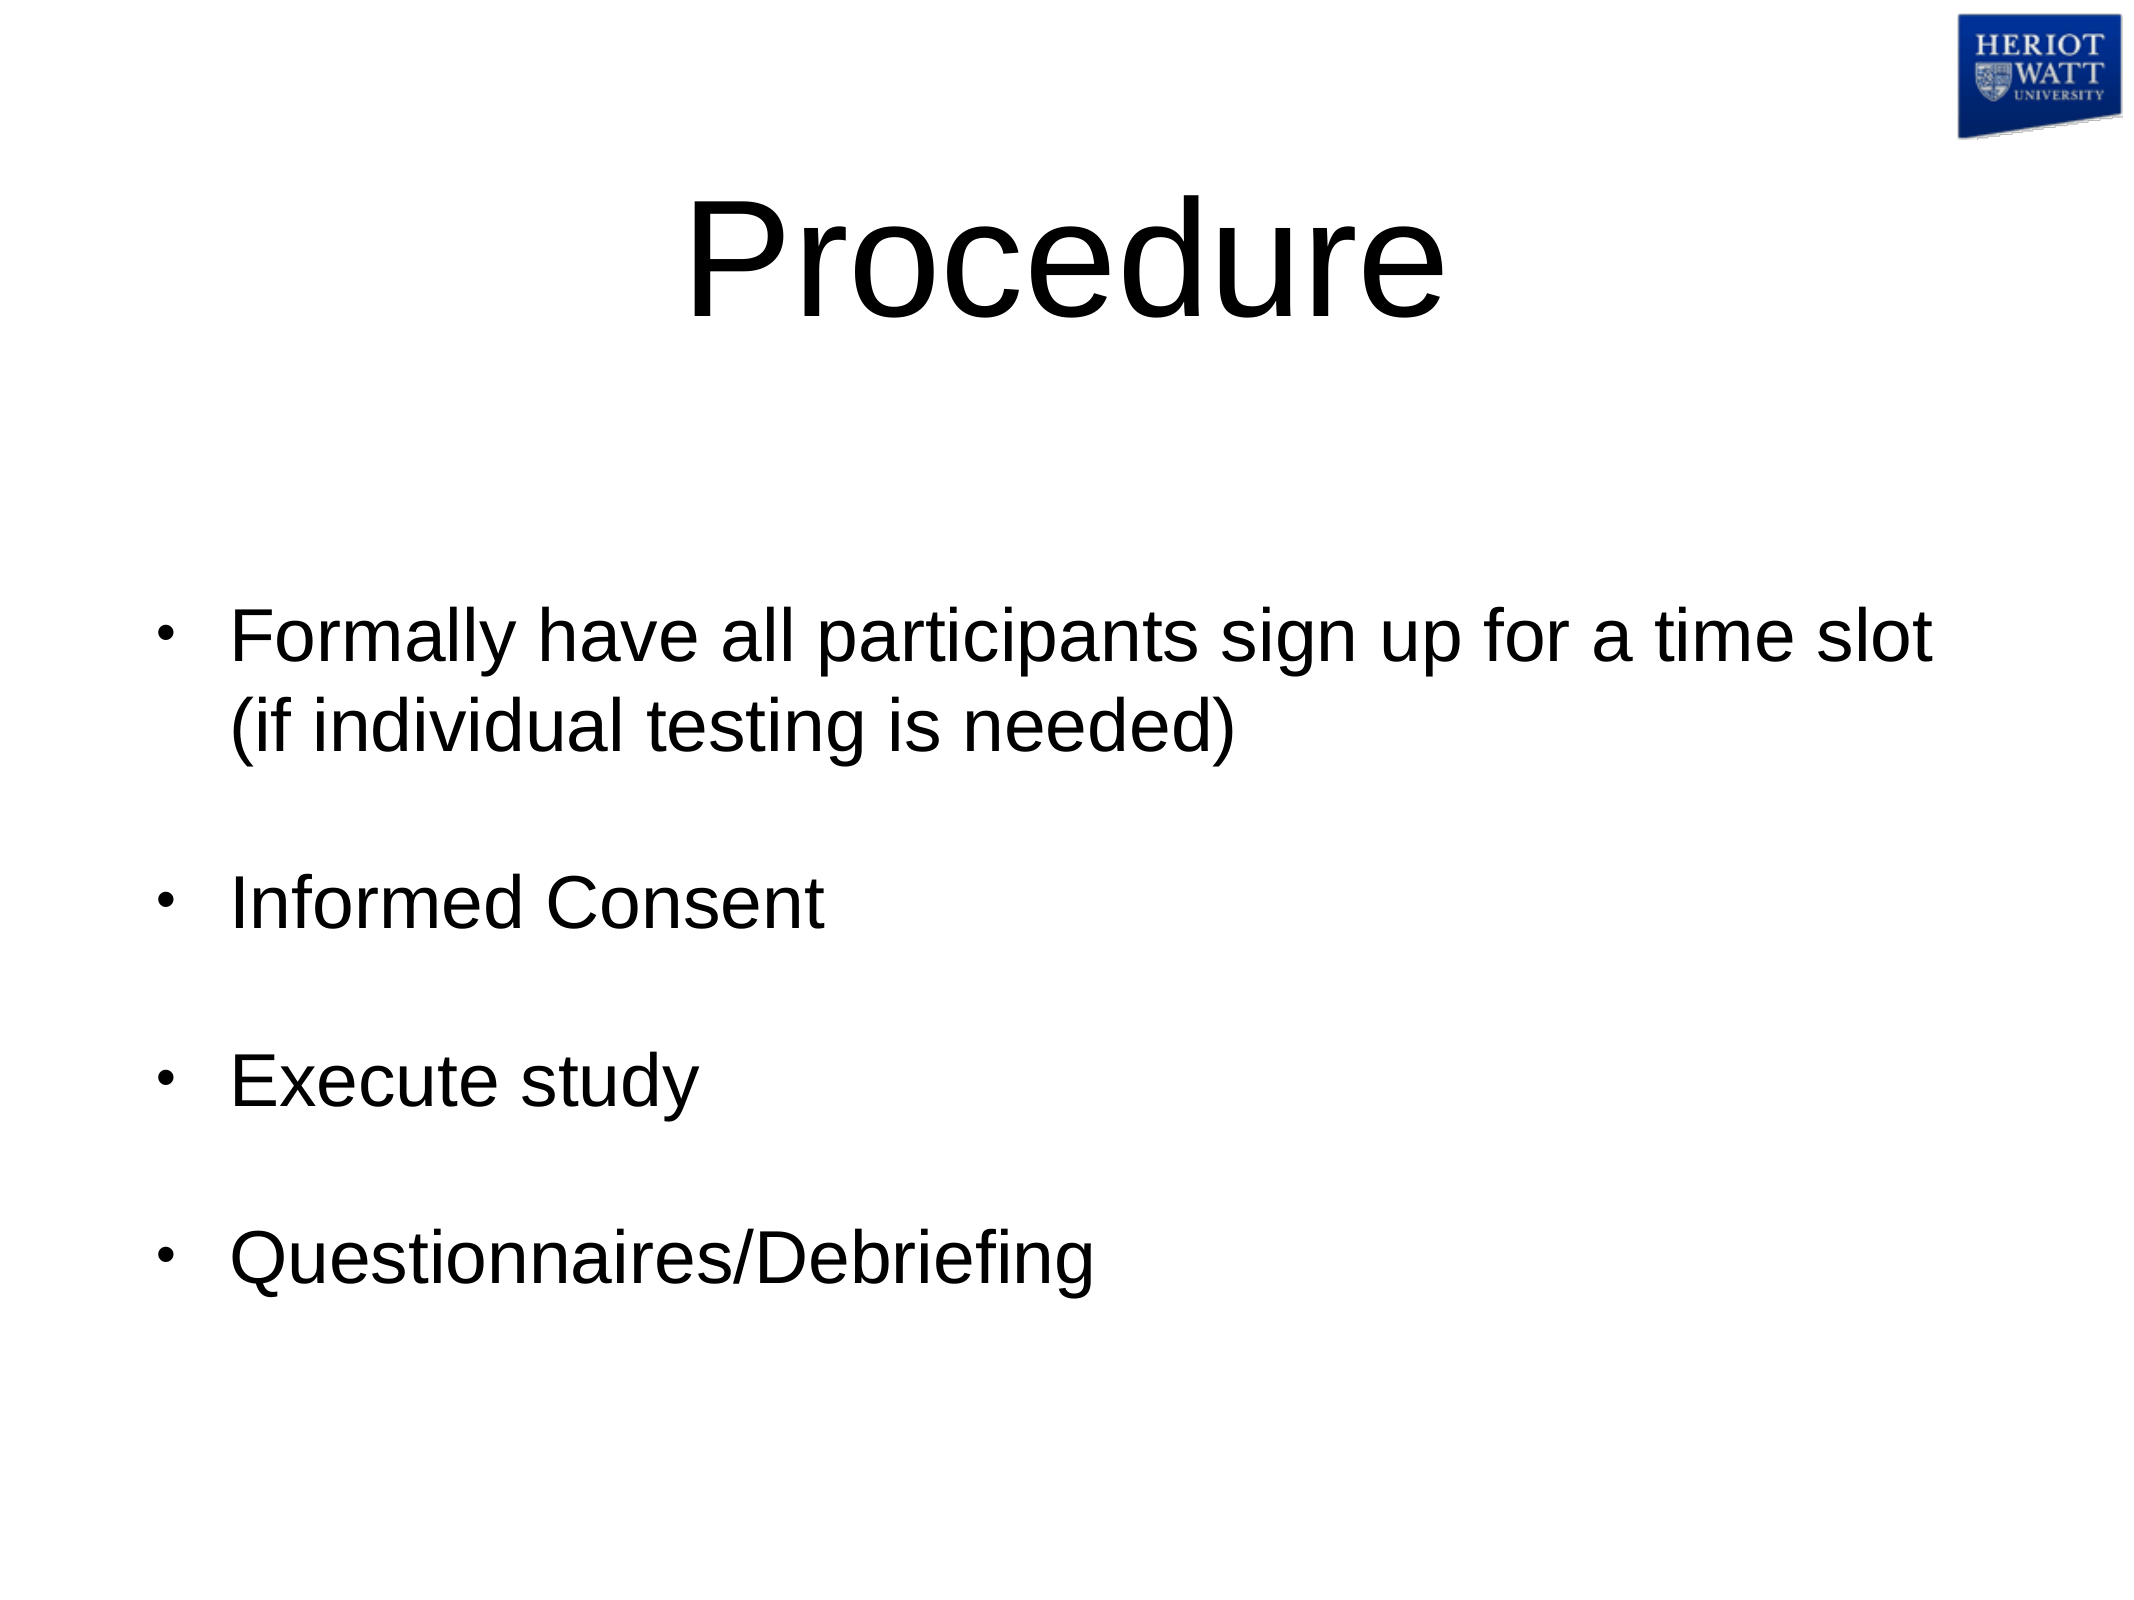

# Procedure
Formally have all participants sign up for a time slot (if individual testing is needed)
Informed Consent
Execute study
Questionnaires/Debriefing